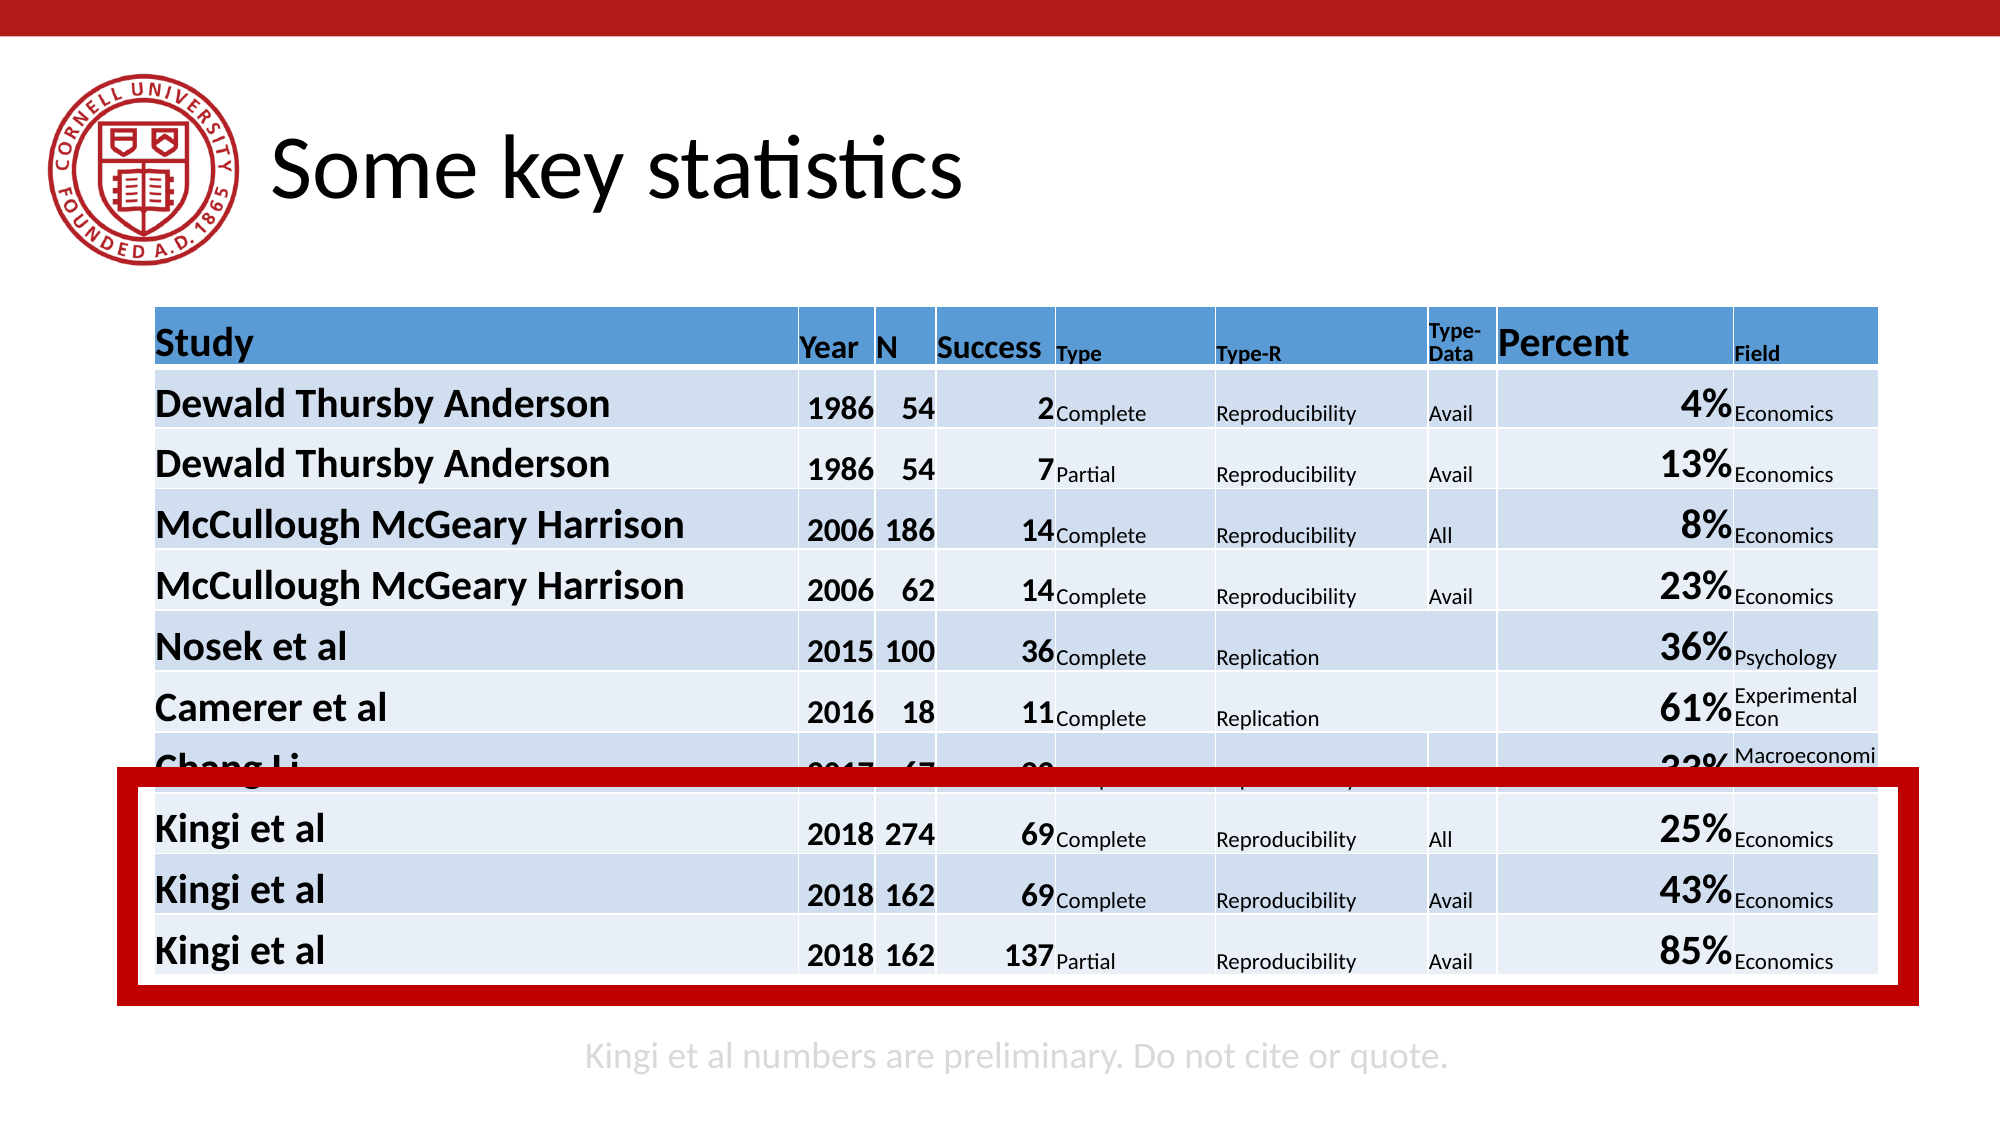

# Some key statistics
| Study | Year | N | Success | Type | Type-R | Type-Data | Percent | Field |
| --- | --- | --- | --- | --- | --- | --- | --- | --- |
| Dewald Thursby Anderson | 1986 | 54 | 2 | Complete | Reproducibility | Avail | 4% | Economics |
| Dewald Thursby Anderson | 1986 | 54 | 7 | Partial | Reproducibility | Avail | 13% | Economics |
| McCullough McGeary Harrison | 2006 | 186 | 14 | Complete | Reproducibility | All | 8% | Economics |
| McCullough McGeary Harrison | 2006 | 62 | 14 | Complete | Reproducibility | Avail | 23% | Economics |
| Nosek et al | 2015 | 100 | 36 | Complete | Replication |  | 36% | Psychology |
| Camerer et al | 2016 | 18 | 11 | Complete | Replication |  | 61% | Experimental Econ |
| Chang Li | 2017 | 67 | 22 | Complete | Reproducibility | Avail | 33% | Macroeconomics |
| Kingi et al | 2018 | 274 | 69 | Complete | Reproducibility | All | 25% | Economics |
| Kingi et al | 2018 | 162 | 69 | Complete | Reproducibility | Avail | 43% | Economics |
| Kingi et al | 2018 | 162 | 137 | Partial | Reproducibility | Avail | 85% | Economics |

Kingi et al numbers are preliminary. Do not cite or quote.